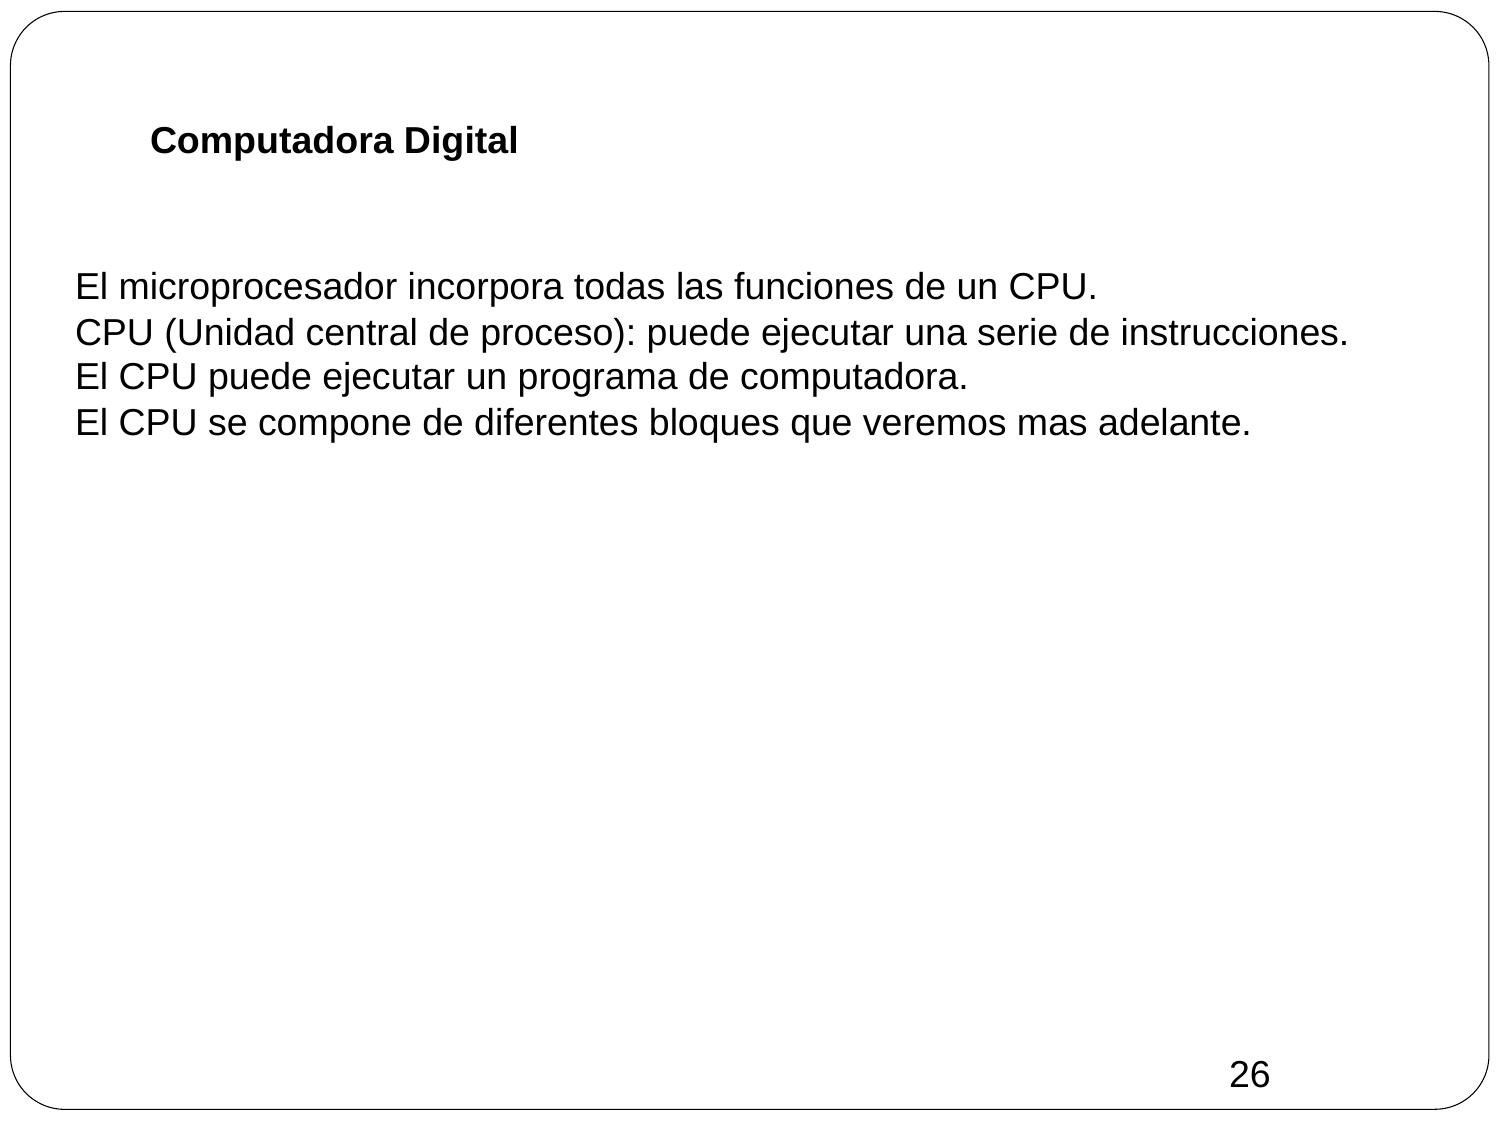

# Computadora Digital
El microprocesador incorpora todas las funciones de un CPU.
CPU (Unidad central de proceso): puede ejecutar una serie de instrucciones.
El CPU puede ejecutar un programa de computadora.
El CPU se compone de diferentes bloques que veremos mas adelante.

26